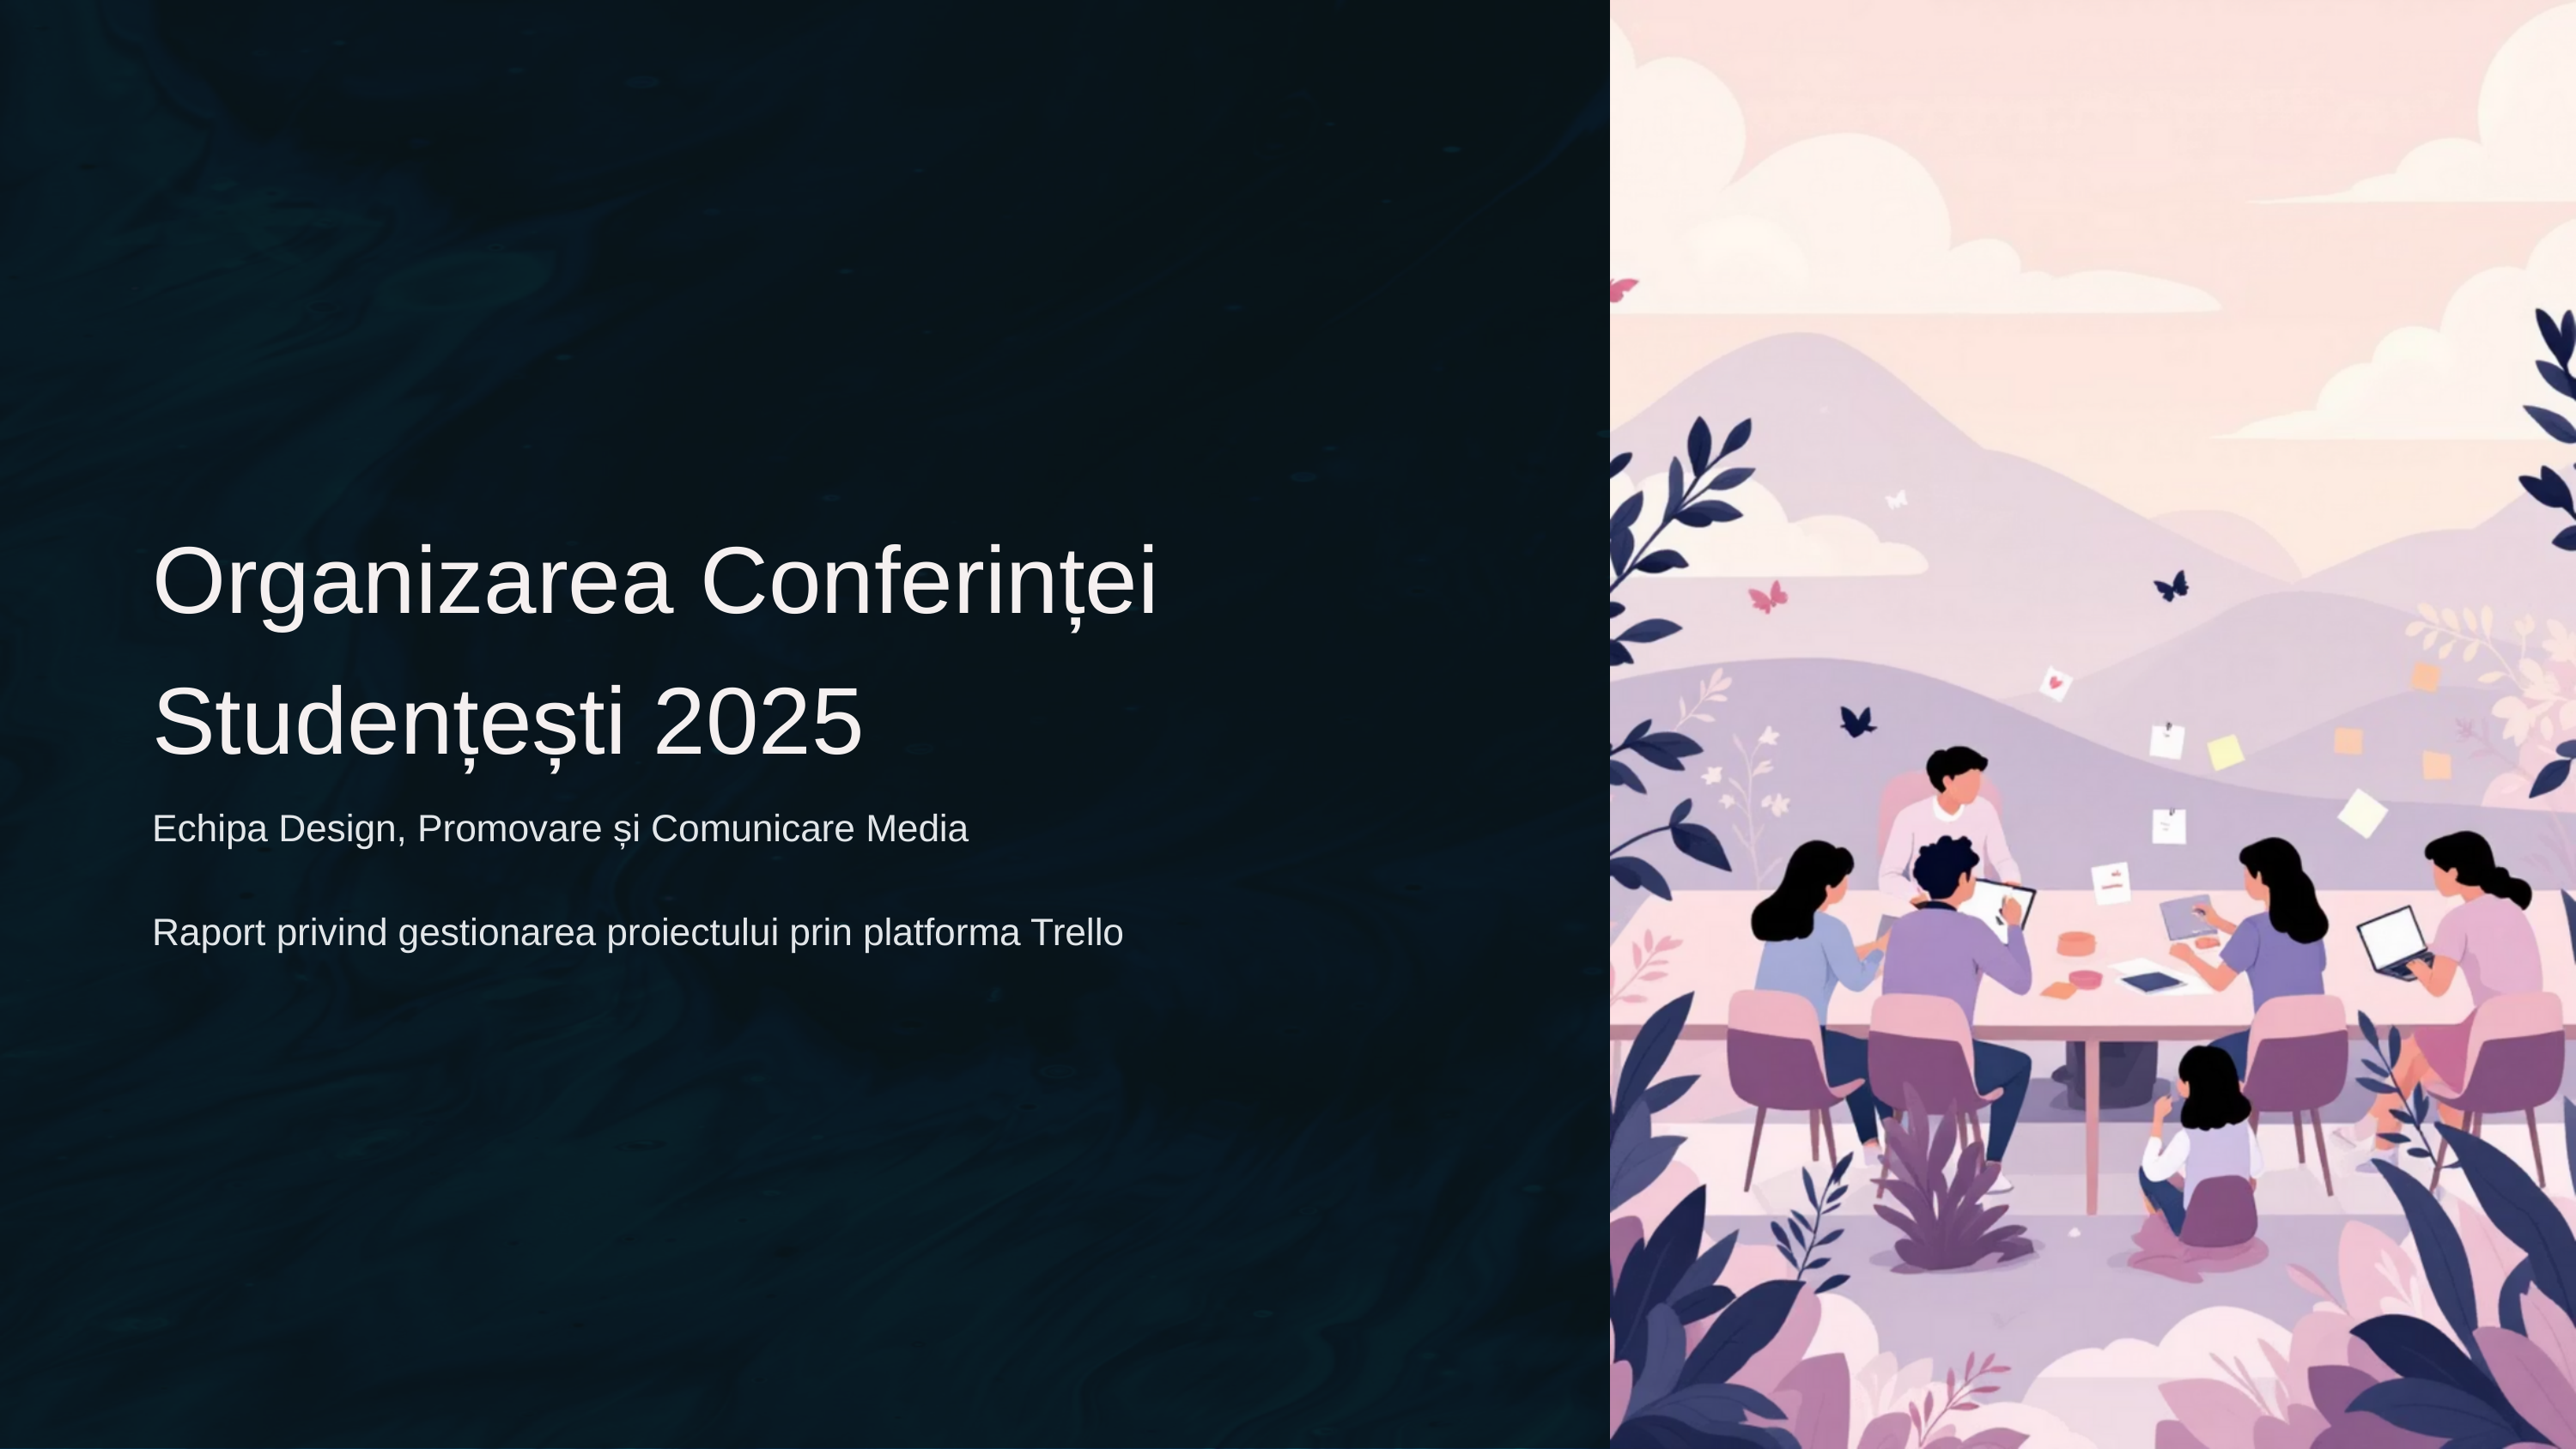

Organizarea Conferinței Studențești 2025
Echipa Design, Promovare și Comunicare Media
Raport privind gestionarea proiectului prin platforma Trello